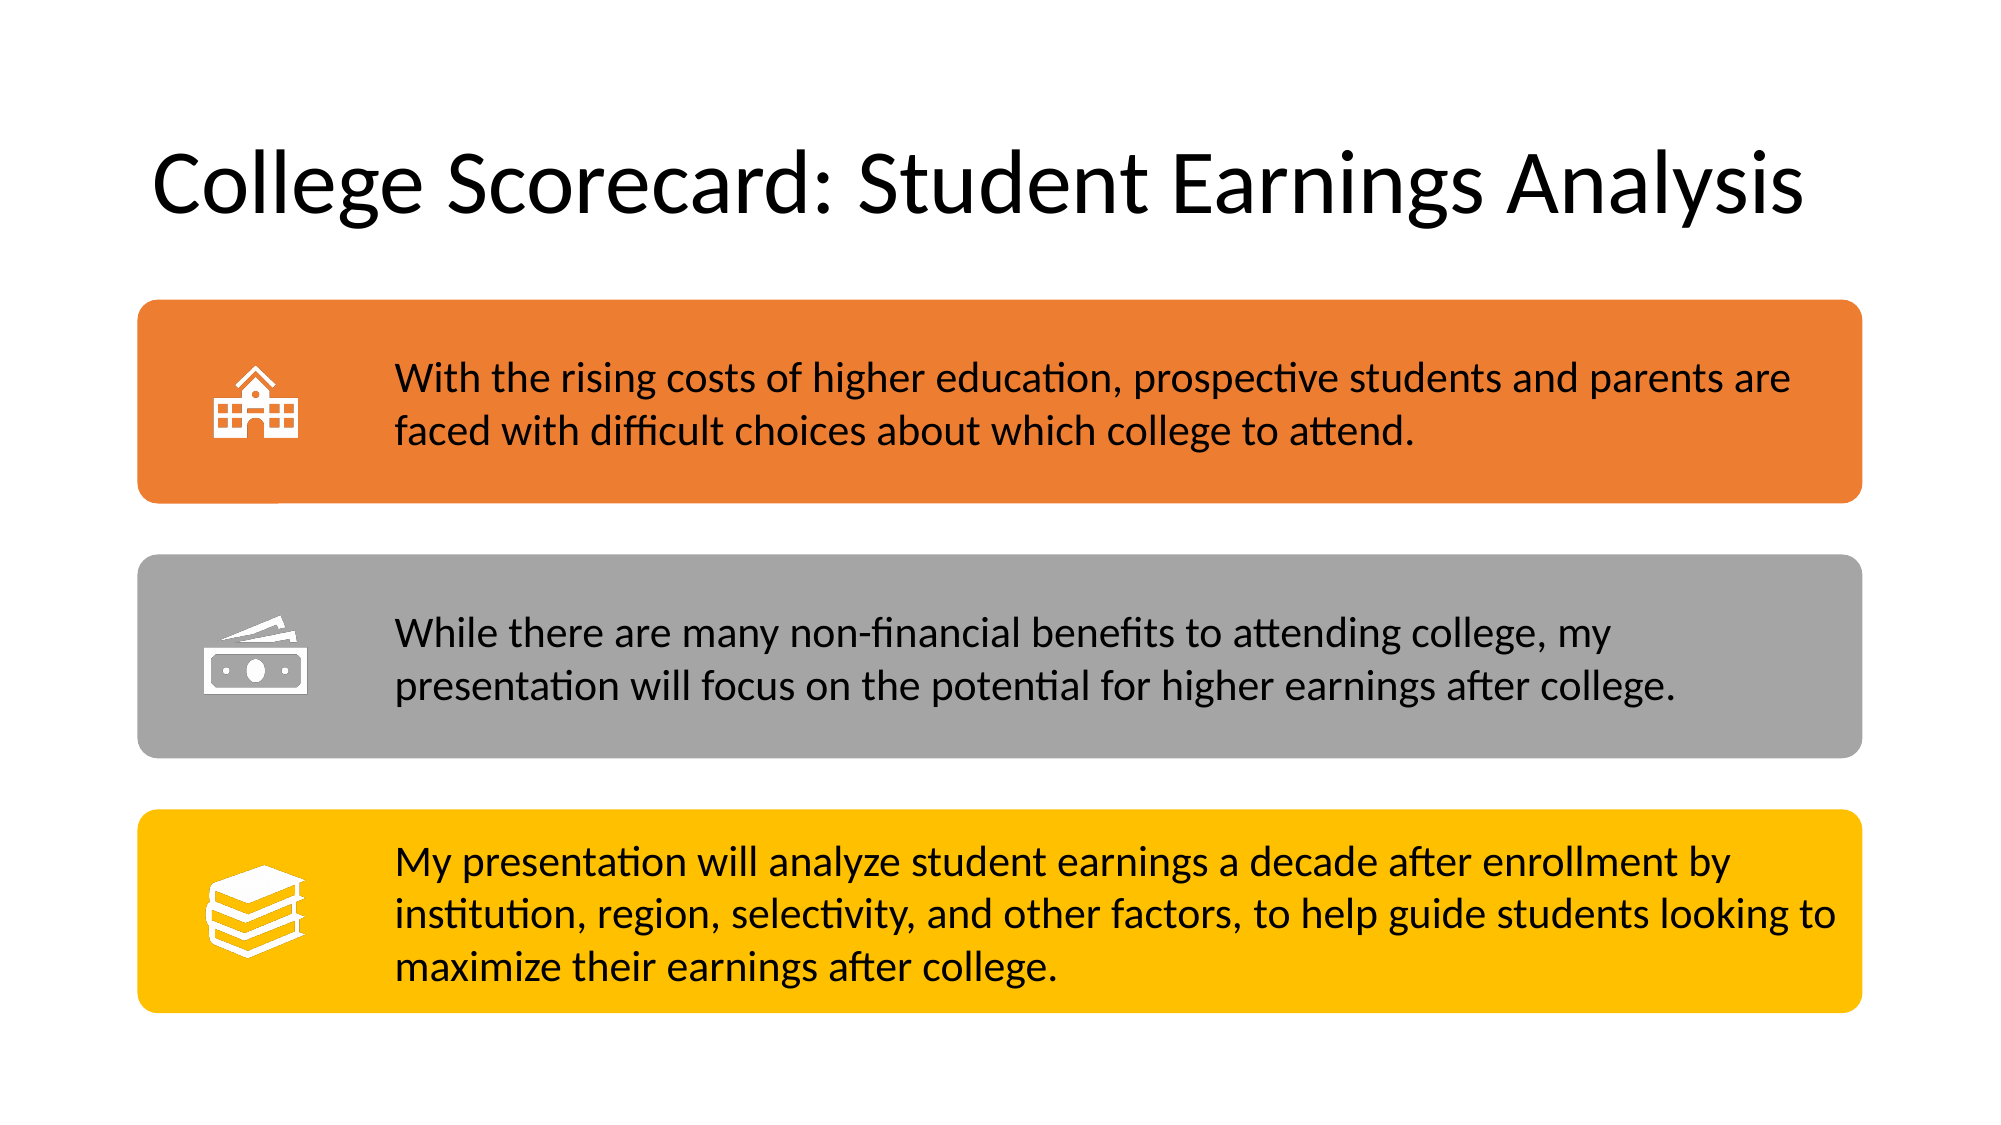

# College Scorecard: Student Earnings Analysis
With the rising costs of higher education, prospective students and parents are faced with difficult choices about which college to attend.
While there are many non-financial benefits to attending college, my presentation will focus on the potential for higher earnings after college.
My presentation will analyze student earnings a decade after enrollment by institution, region, selectivity, and other factors, to help guide students looking to maximize their earnings after college.